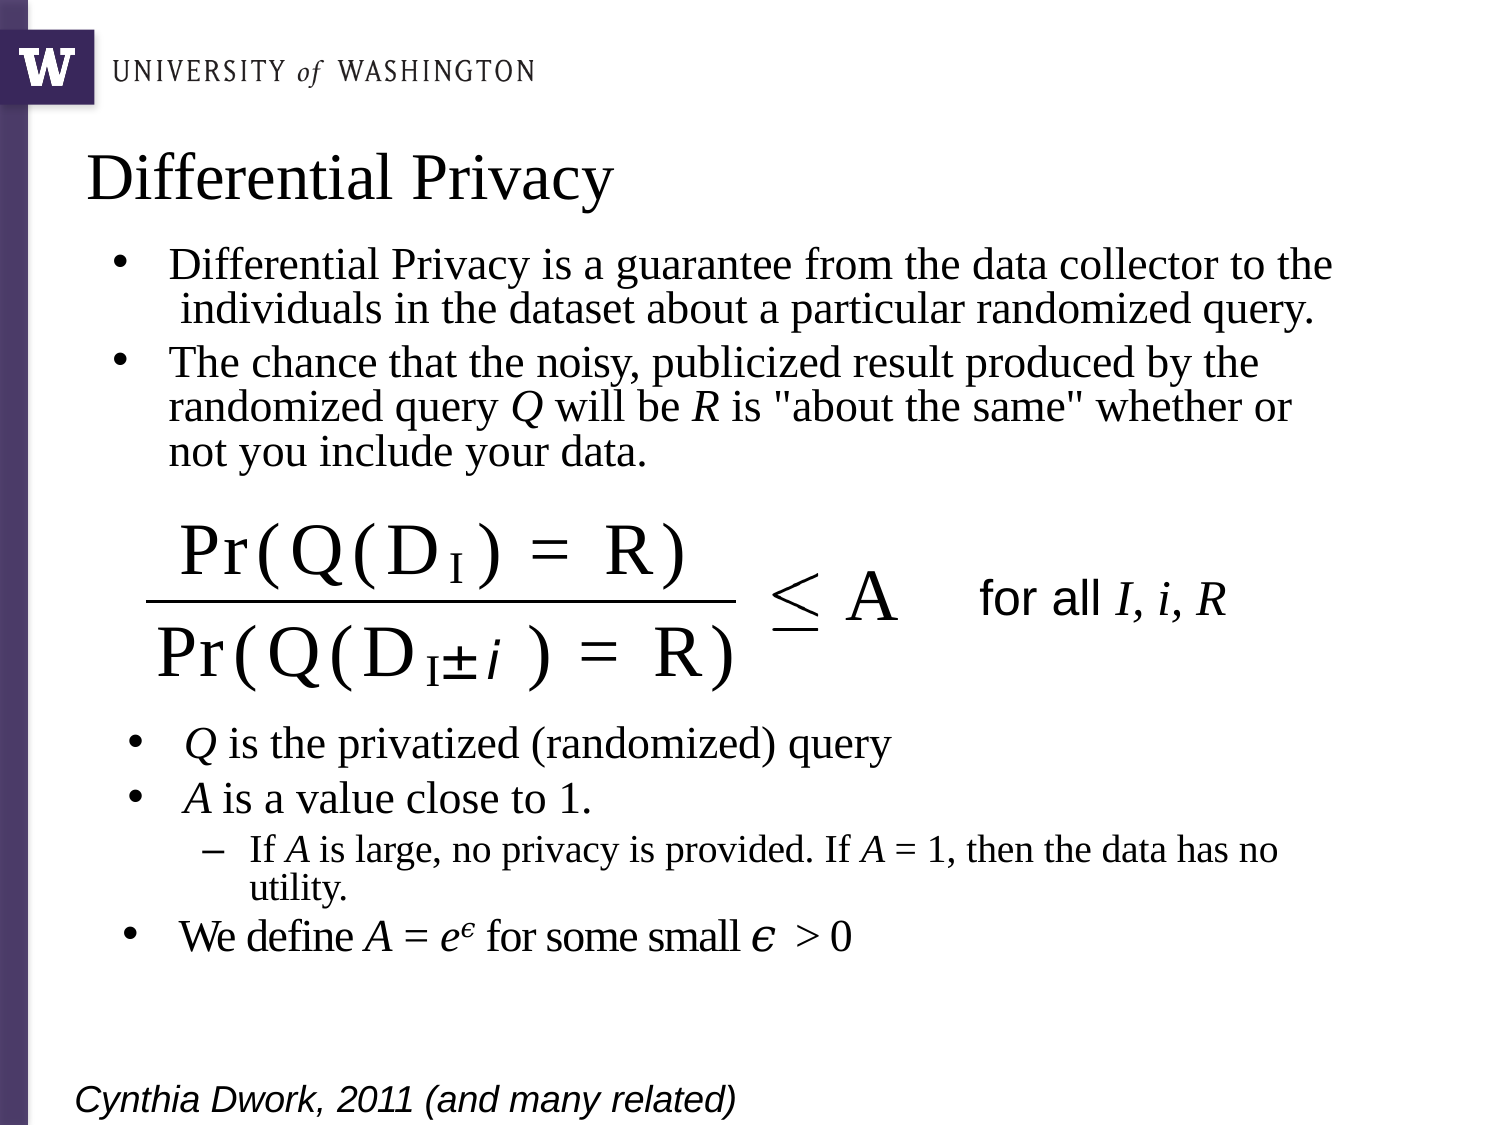

# Differential Privacy
Differential Privacy is a guarantee from the data collector to the  individuals in the dataset about a particular randomized query.
The chance that the noisy, publicized result produced by the randomized query Q will be R is "about the same" whether or not you include your data.
Pr(Q(DI) = R)
A
for all I, i, R

Pr(Q(DI   ) = R)

±i
Q is the privatized (randomized) query
A is a value close to 1.
–	If A is large, no privacy is provided. If A = 1, then the data has no  utility.
We define A = e𝜖 for some small 𝜖 > 0
Cynthia Dwork, 2011 (and many related)